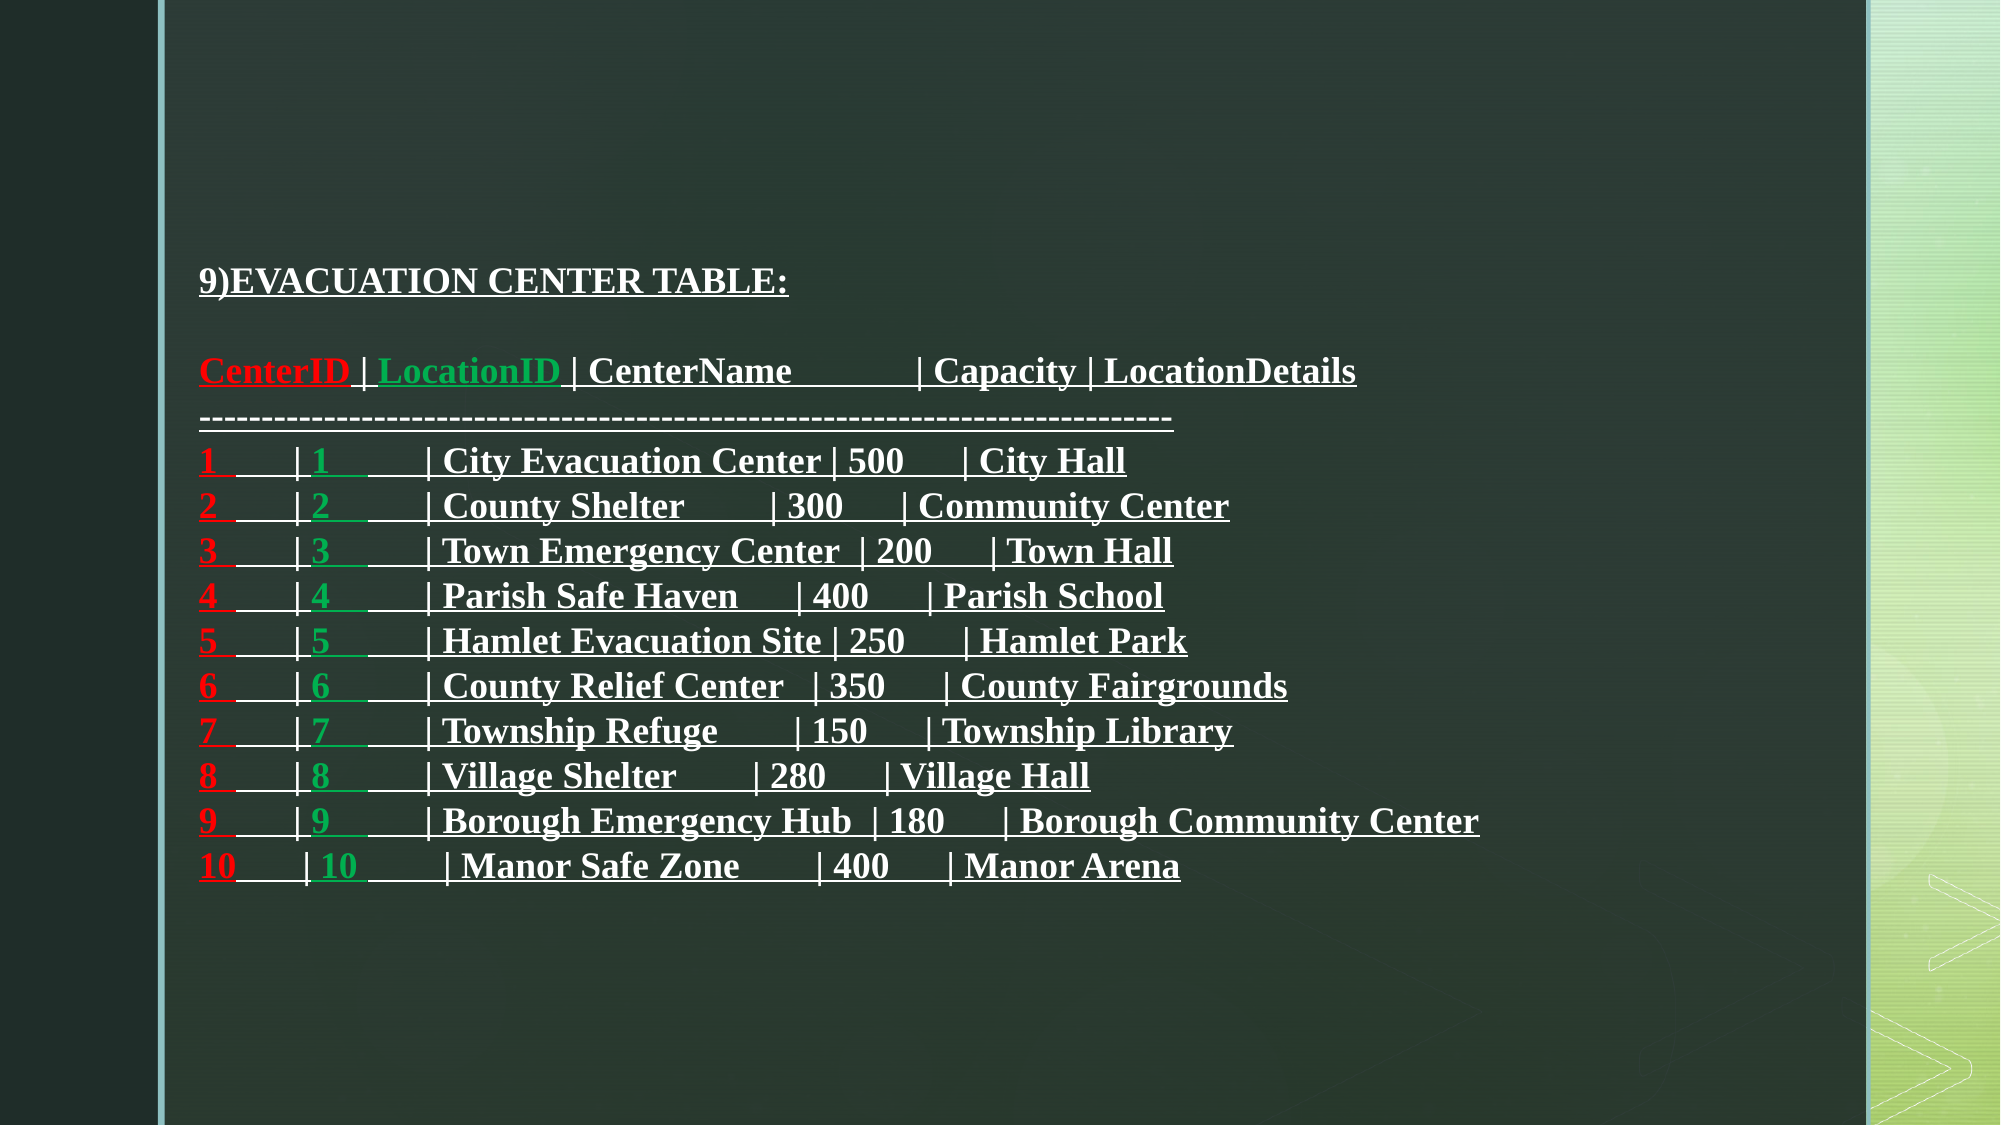

9)EVACUATION CENTER TABLE:

CenterID | LocationID | CenterName             | Capacity | LocationDetails
------------------------------------------------------------------------------
1        | 1          | City Evacuation Center | 500      | City Hall
2        | 2          | County Shelter         | 300      | Community Center
3        | 3          | Town Emergency Center  | 200      | Town Hall
4        | 4          | Parish Safe Haven      | 400      | Parish School
5        | 5          | Hamlet Evacuation Site | 250      | Hamlet Park
6        | 6          | County Relief Center   | 350      | County Fairgrounds
7        | 7          | Township Refuge        | 150      | Township Library
8        | 8          | Village Shelter        | 280      | Village Hall
9        | 9          | Borough Emergency Hub  | 180      | Borough Community Center
10       | 10         | Manor Safe Zone        | 400      | Manor Arena